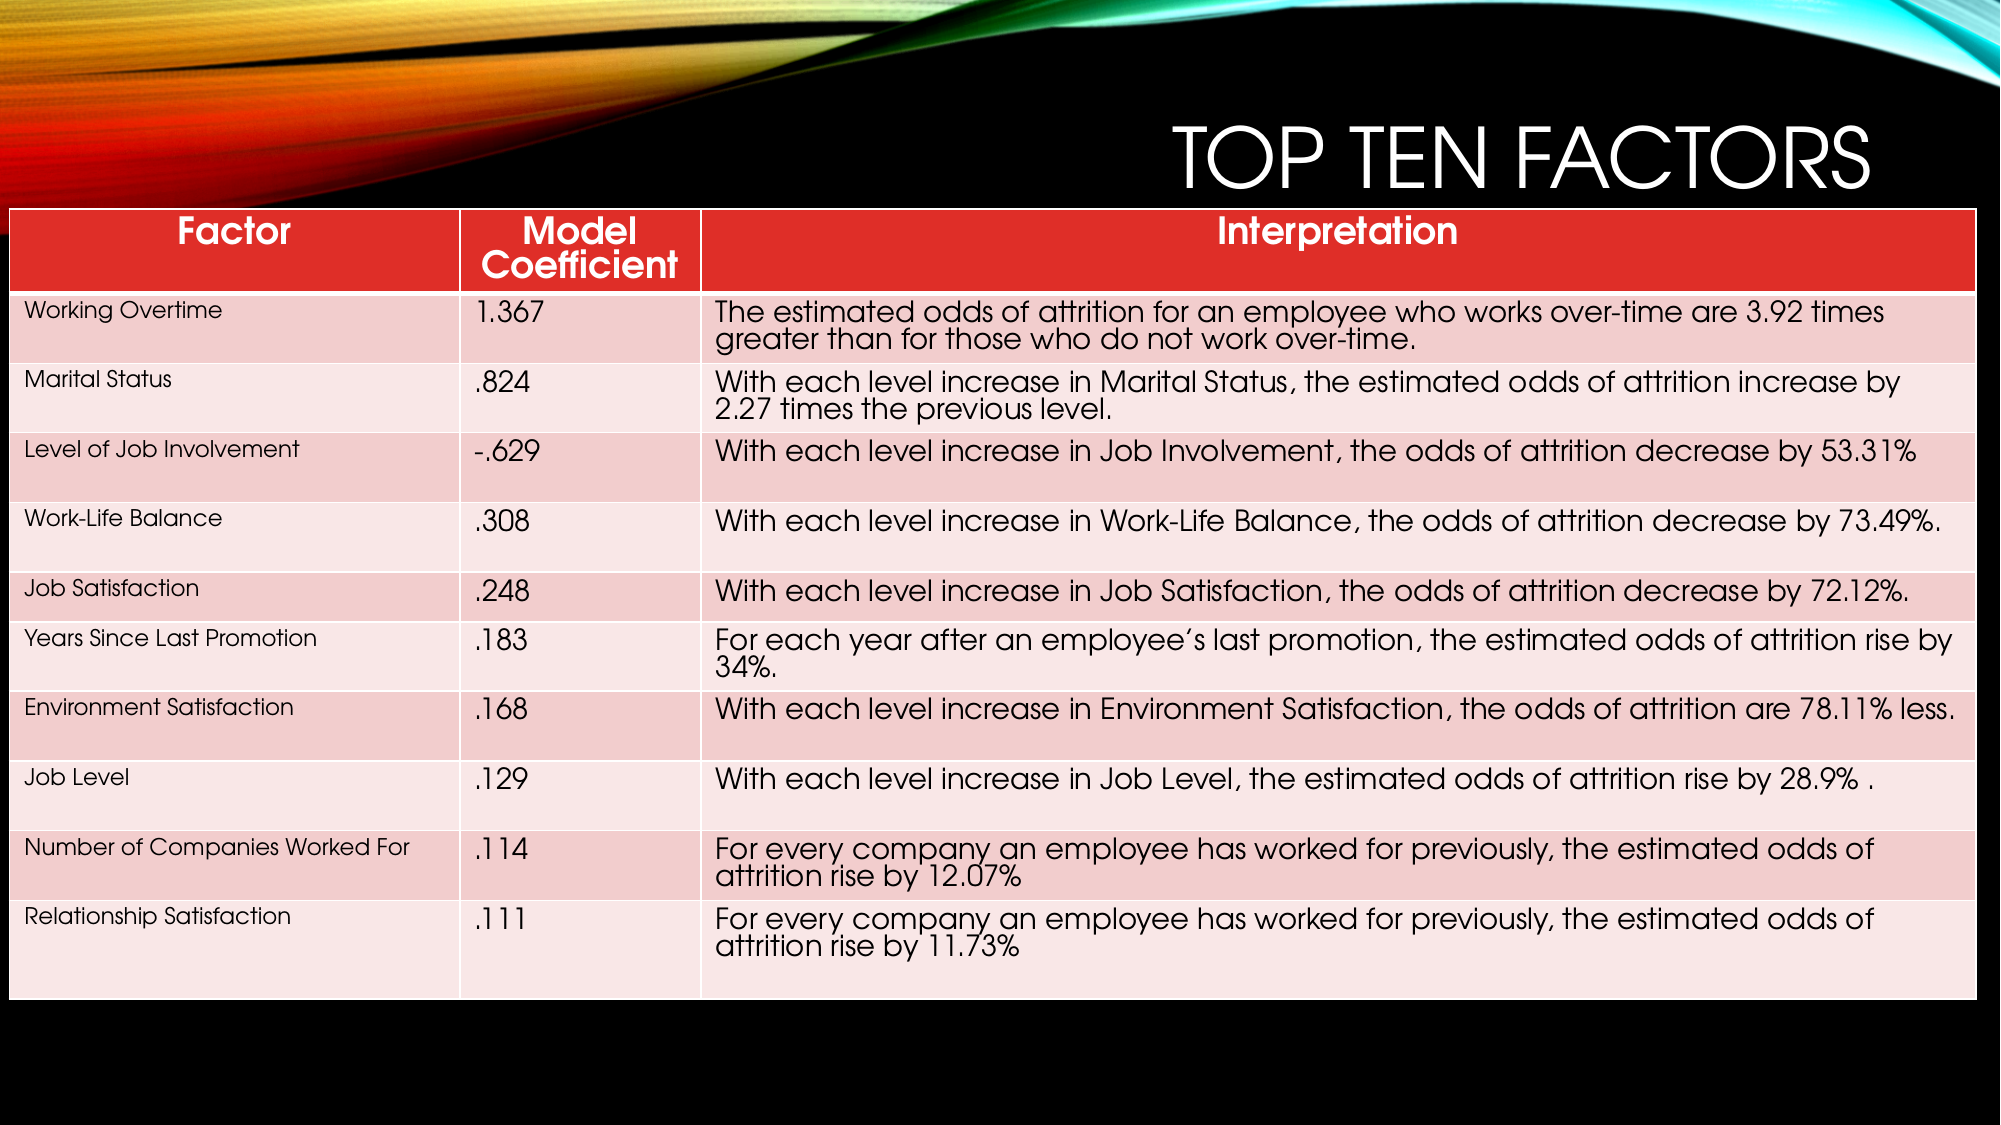

# Top Ten factors
| Factor | Model Coefficient | Interpretation |
| --- | --- | --- |
| Working Overtime | 1.367 | The estimated odds of attrition for an employee who works over-time are 3.92 times greater than for those who do not work over-time. |
| Marital Status | .824 | With each level increase in Marital Status, the estimated odds of attrition increase by 2.27 times the previous level. |
| Level of Job Involvement | -.629 | With each level increase in Job Involvement, the odds of attrition decrease by 53.31% |
| Work-Life Balance | .308 | With each level increase in Work-Life Balance, the odds of attrition decrease by 73.49%. |
| Job Satisfaction | .248 | With each level increase in Job Satisfaction, the odds of attrition decrease by 72.12%. |
| Years Since Last Promotion | .183 | For each year after an employee’s last promotion, the estimated odds of attrition rise by 34%. |
| Environment Satisfaction | .168 | With each level increase in Environment Satisfaction, the odds of attrition are 78.11% less. |
| Job Level | .129 | With each level increase in Job Level, the estimated odds of attrition rise by 28.9% . |
| Number of Companies Worked For | .114 | For every company an employee has worked for previously, the estimated odds of attrition rise by 12.07% |
| Relationship Satisfaction | .111 | For every company an employee has worked for previously, the estimated odds of attrition rise by 11.73% |